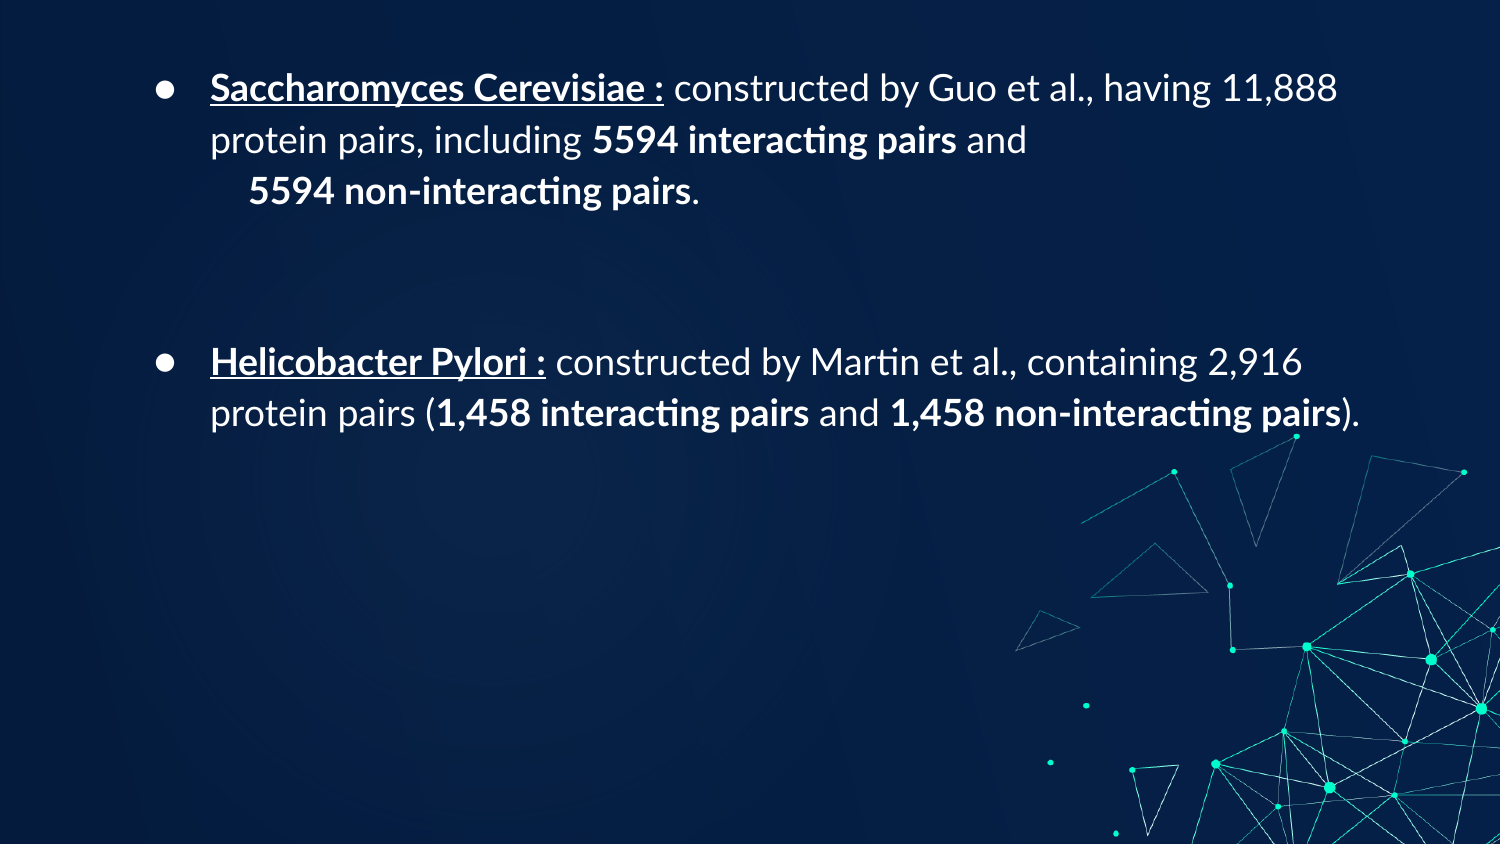

Saccharomyces Cerevisiae : constructed by Guo et al., having 11,888 protein pairs, including 5594 interacting pairs and                                         5594 non-interacting pairs.

Helicobacter Pylori : constructed by Martin et al., containing 2,916 protein pairs (1,458 interacting pairs and 1,458 non-interacting pairs).